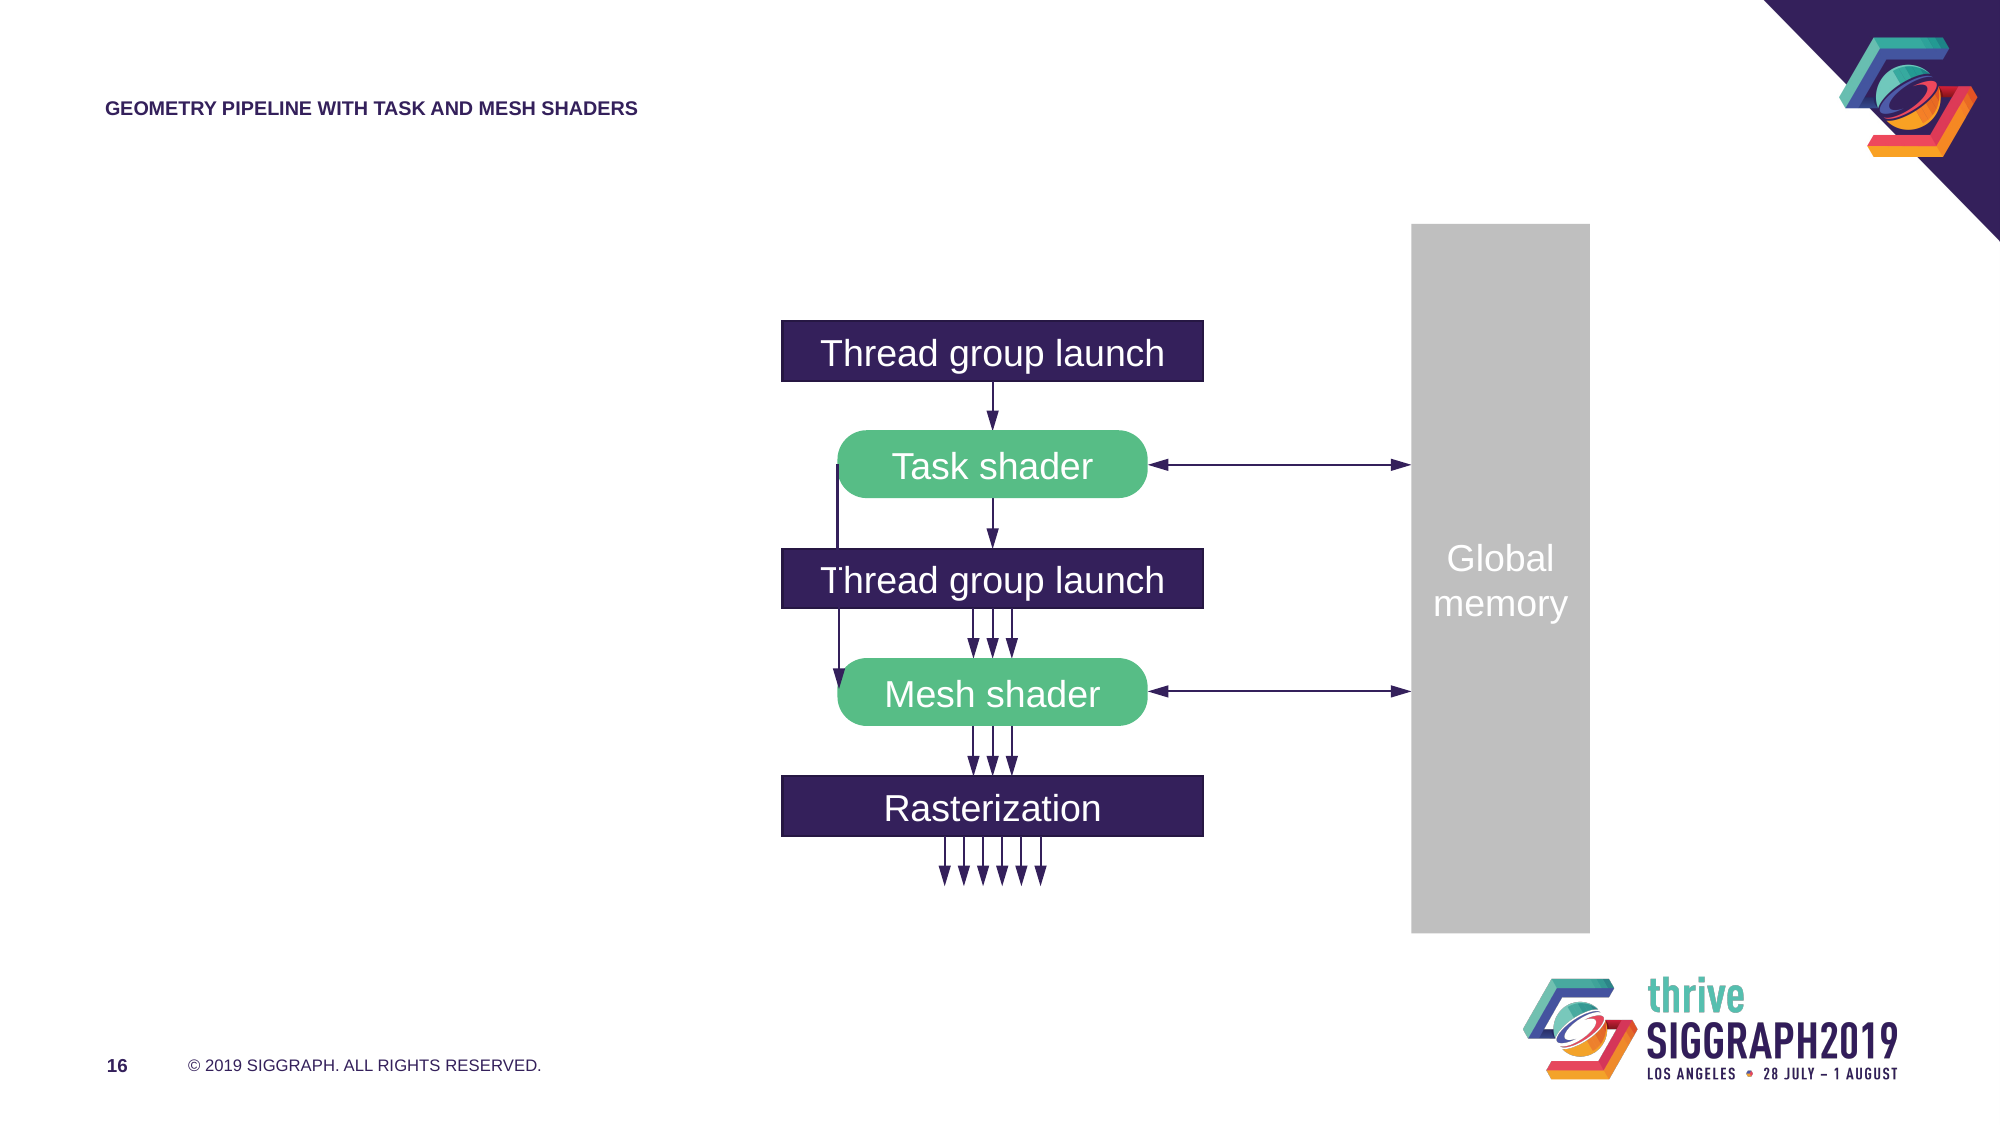

# Geometry Pipeline with task and mesh shaders
Global
memory
Thread group launch
Task shader
Thread group launch
Mesh shader
Rasterization
16
© 2019 SIGGRAPH. ALL RIGHTS RESERVED.